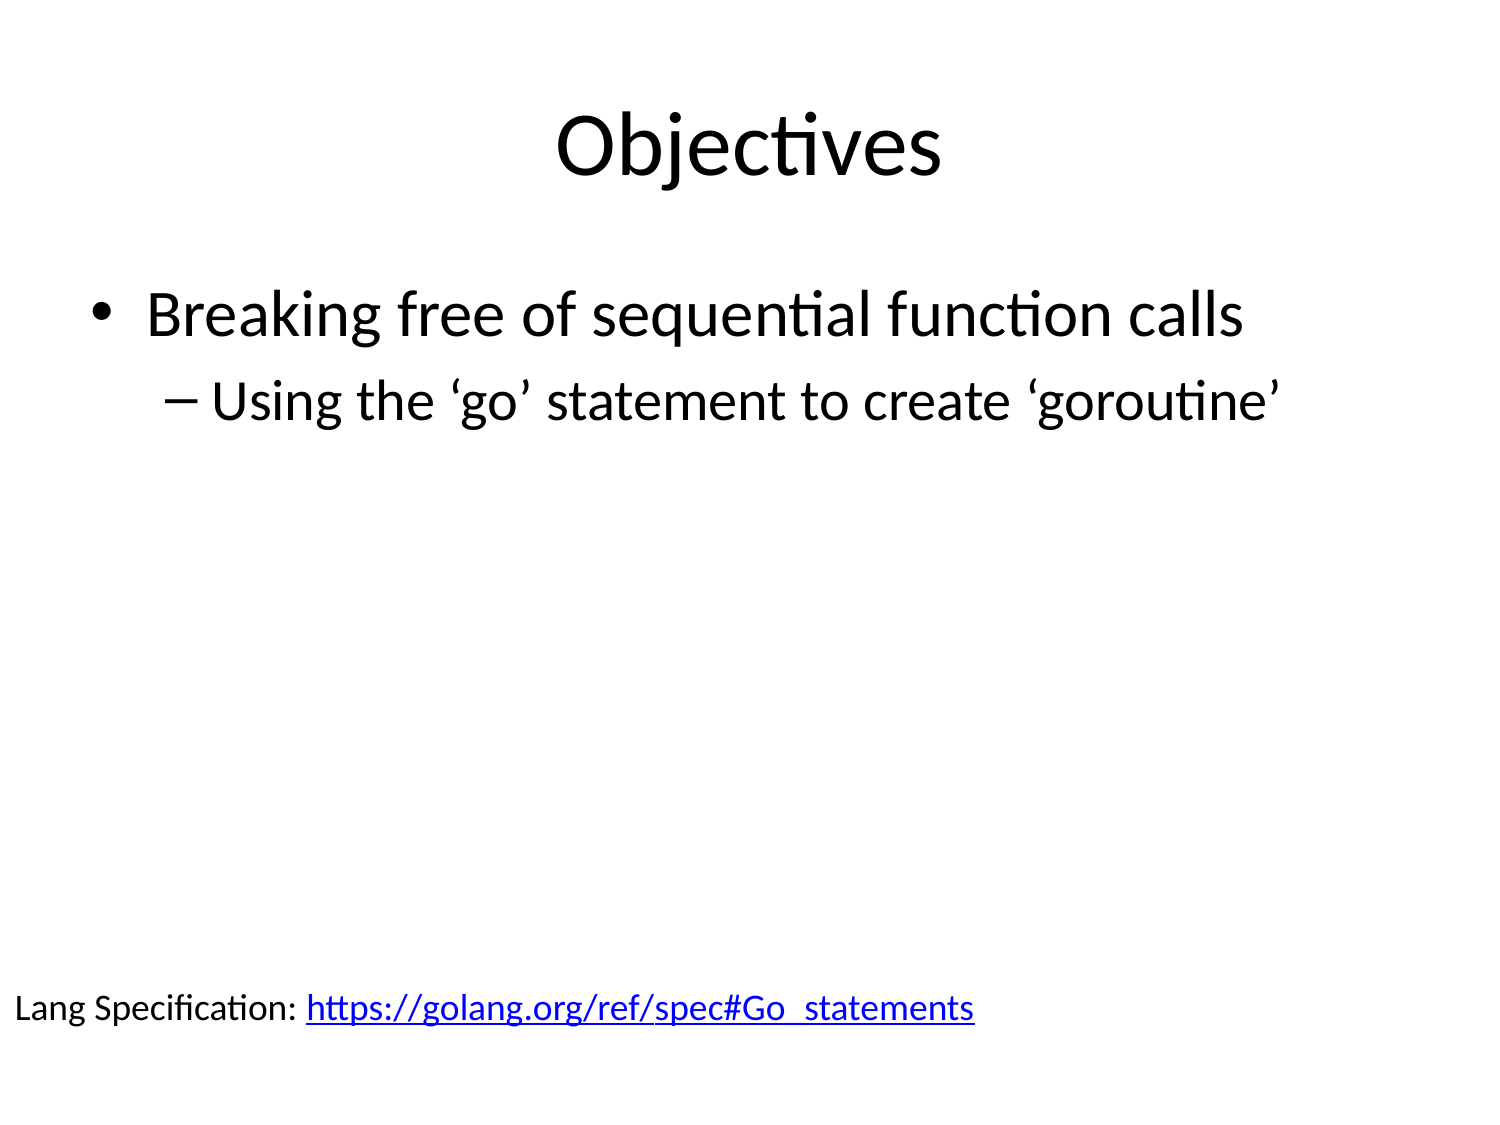

# Objectives
Breaking free of sequential function calls
Using the ‘go’ statement to create ‘goroutine’
Lang Specification: https://golang.org/ref/spec#Go_statements